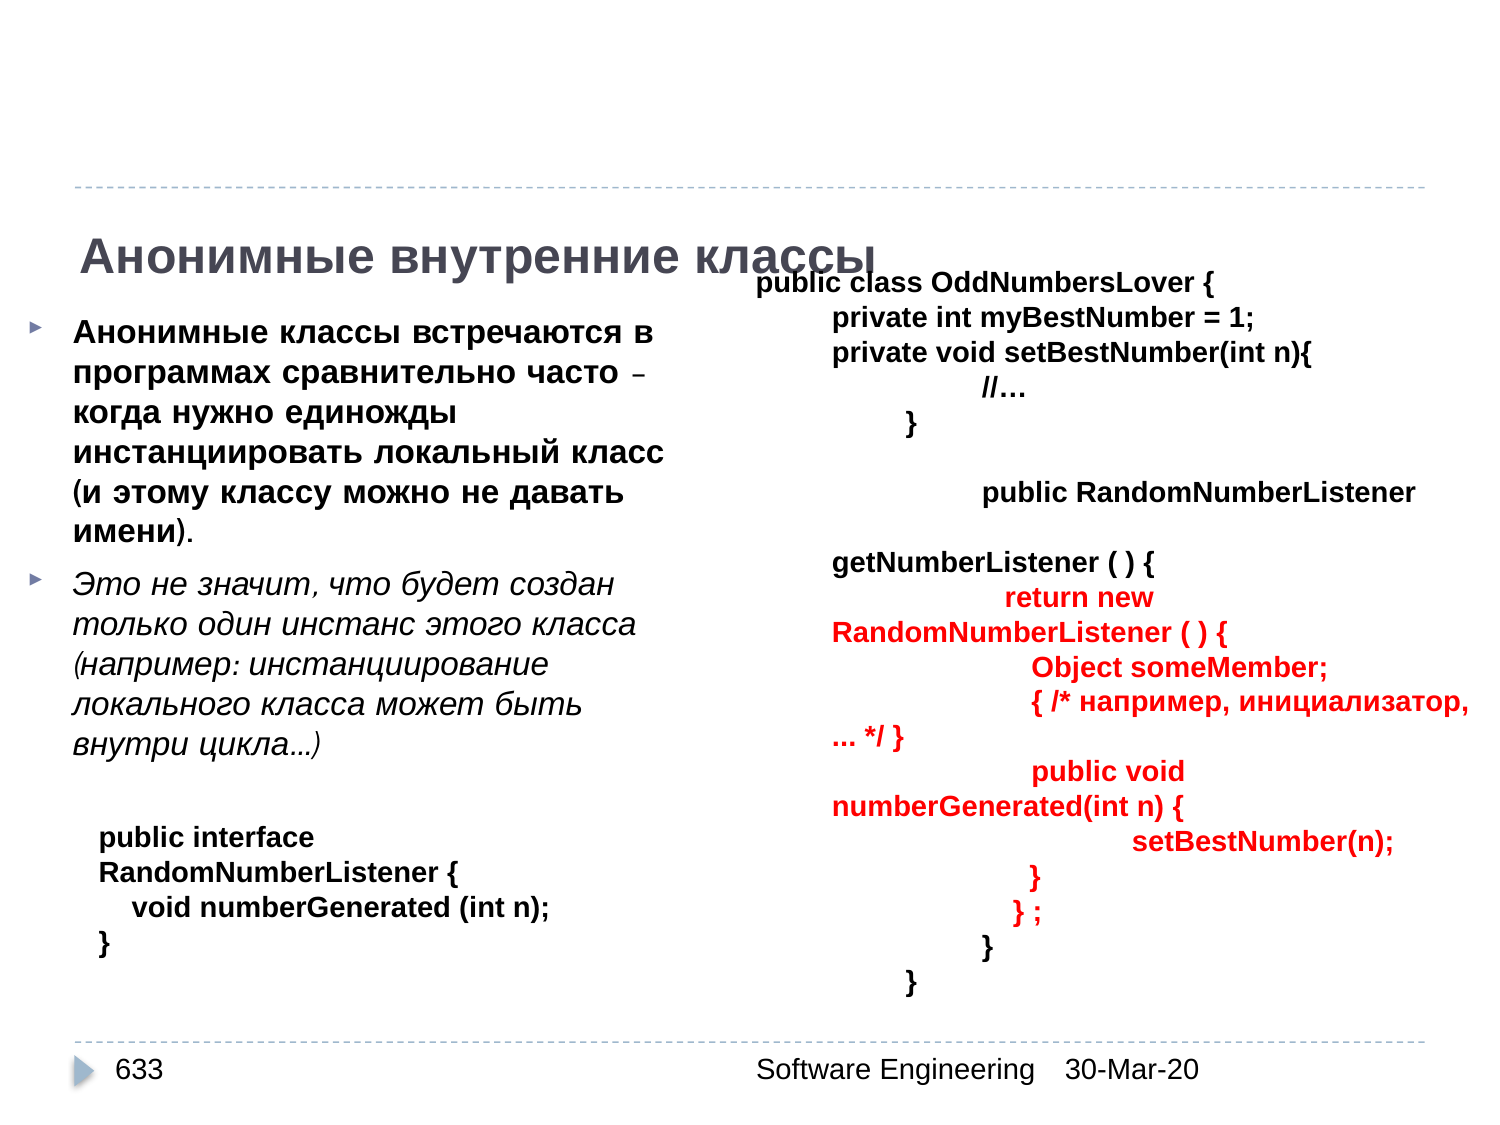

# Анонимные внутренние классы
Анонимные классы встречаются в программах сравнительно часто – когда нужно единожды инстанциировать локальный класс (и этому классу можно не давать имени).
Это не значит, что будет создан только один инстанс этого класса (например: инстанциирование локального класса может быть внутри цикла...)

public class OddNumbersLover {
	private int myBestNumber = 1;
     	private void setBestNumber(int n){
	//…
}

	public RandomNumberListener 				getNumberListener ( ) {
            return new RandomNumberListener ( ) {
	      Object someMember;
	      { /* например, инициализатор, ... */ }
 	      public void numberGenerated(int n) {
 		setBestNumber(n);
               }
             } ;
      	}
}
public interface RandomNumberListener {
    void numberGenerated (int n);
}
633
Software Engineering
30-Mar-20